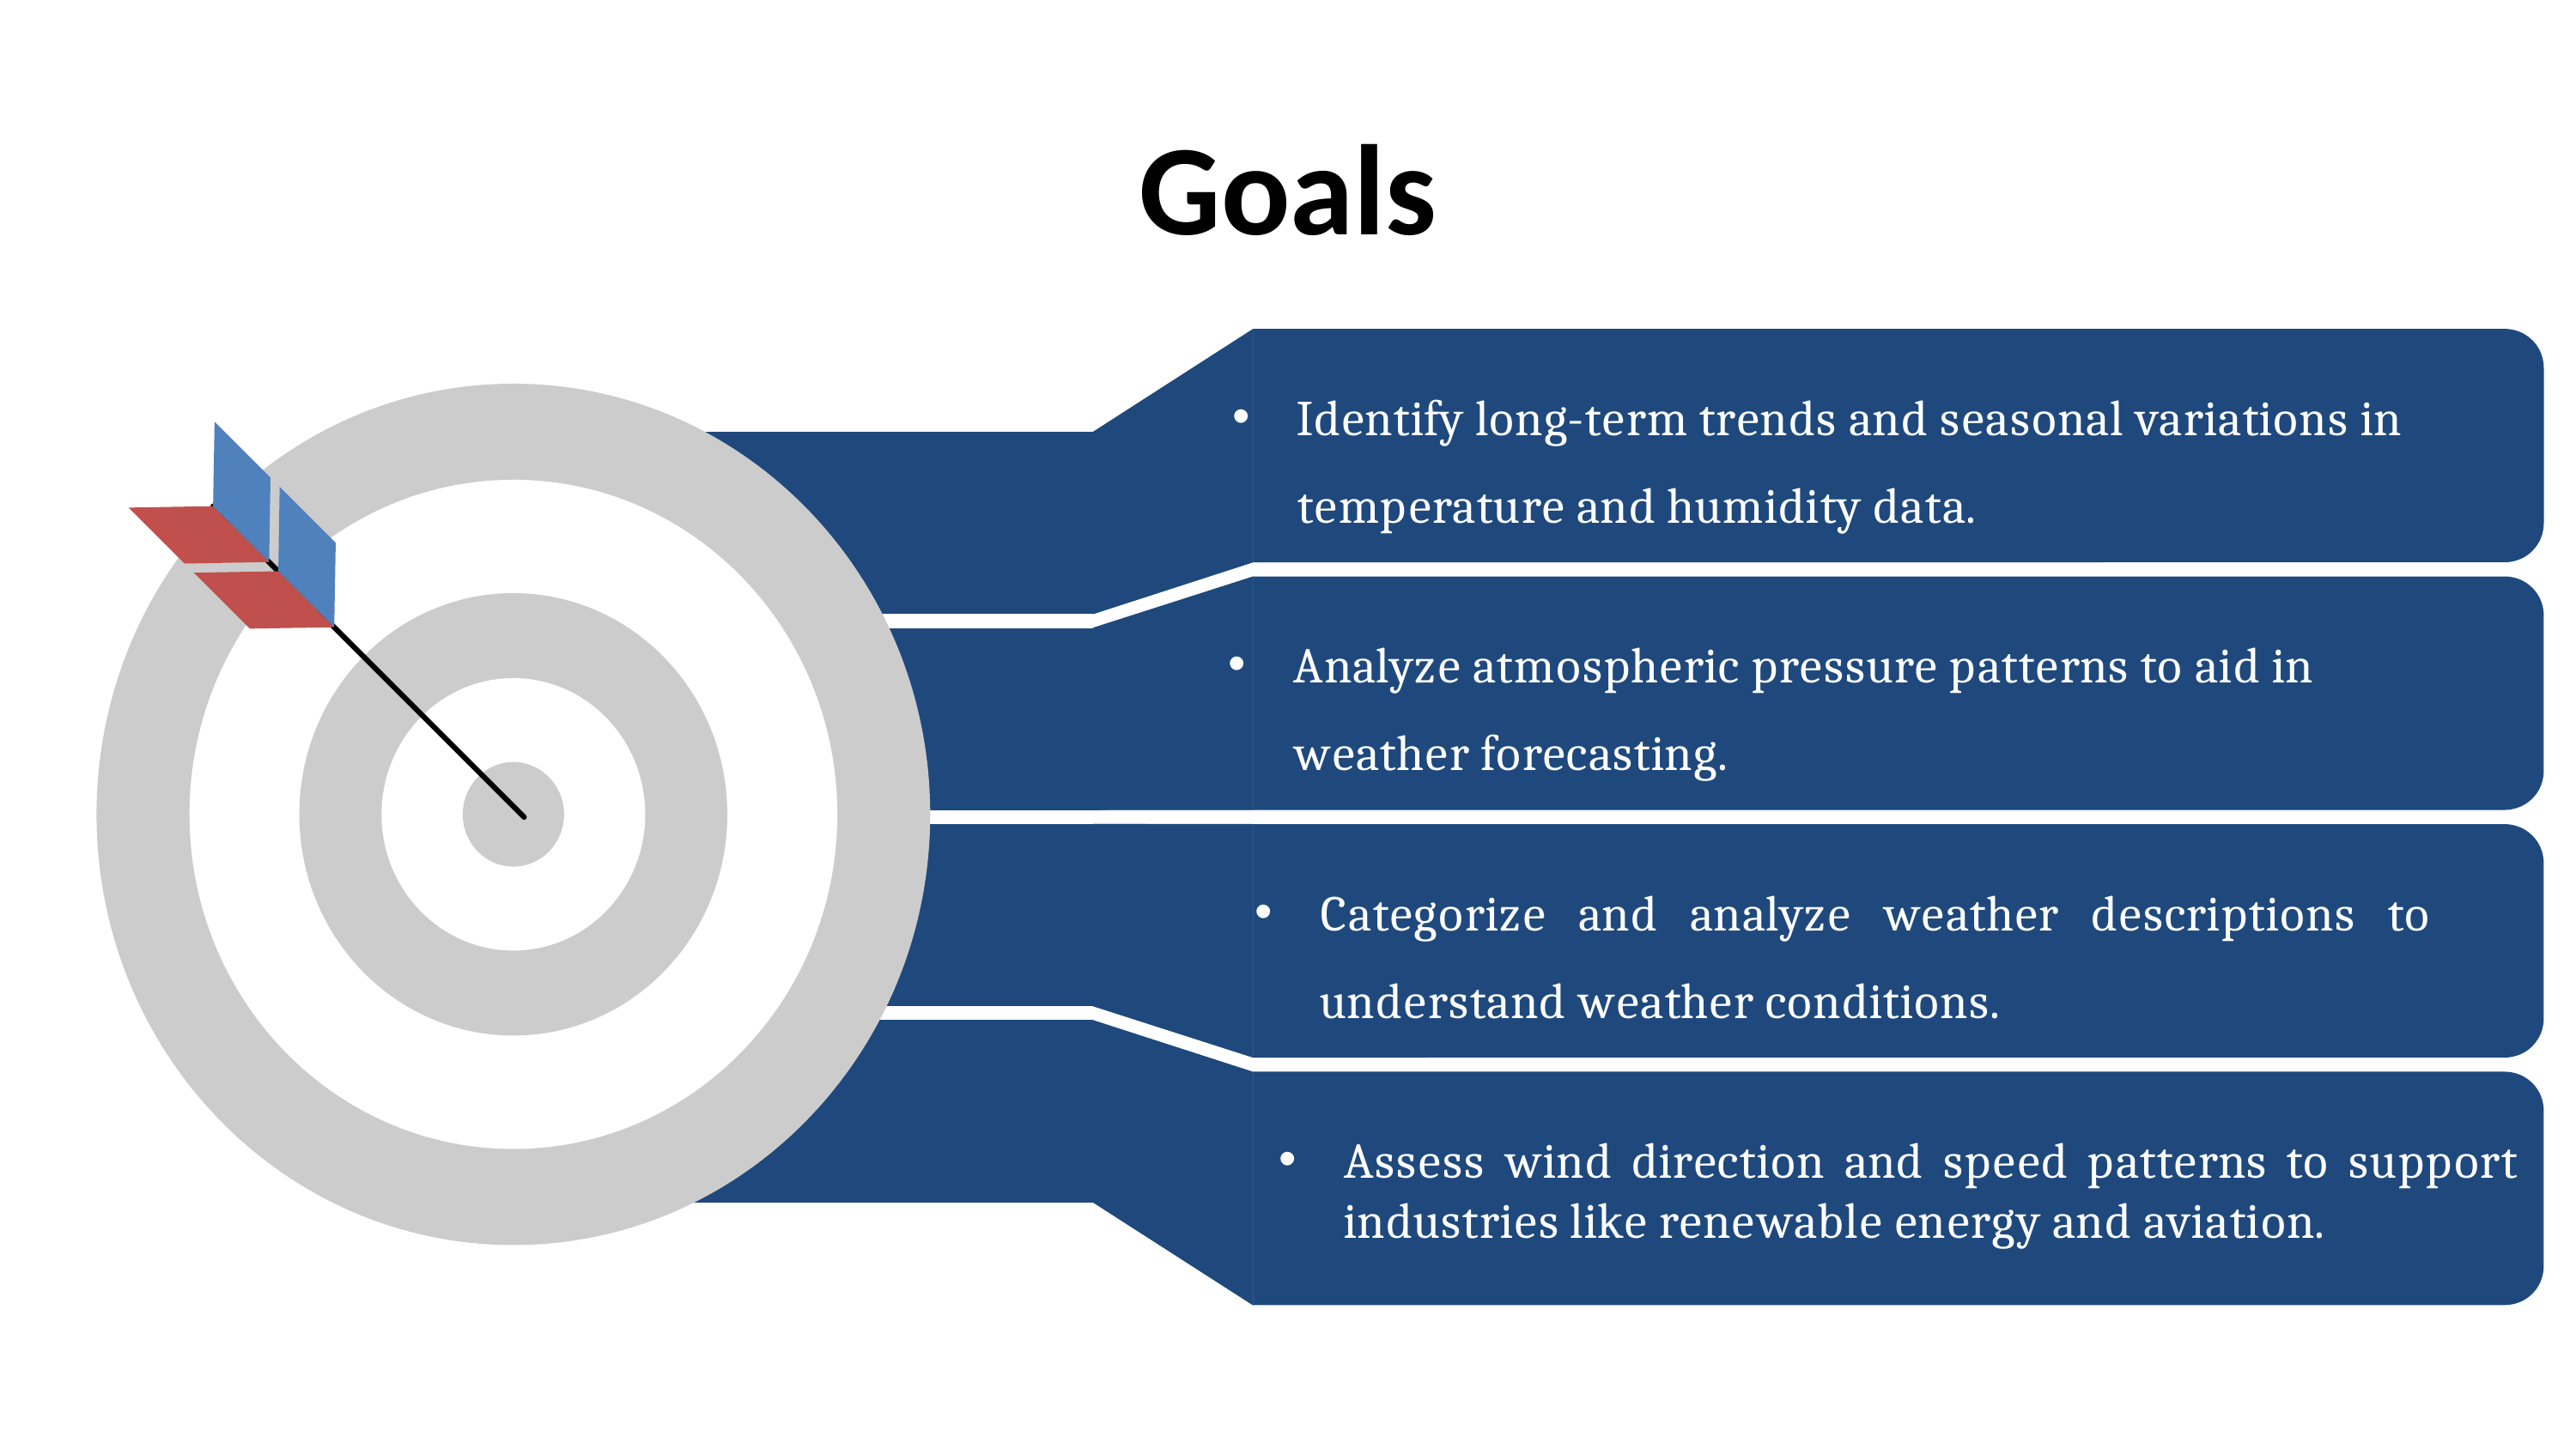

# Goals

Identify long-term trends and seasonal variations in temperature and humidity data.

Analyze atmospheric pressure patterns to aid in weather forecasting.

Categorize and analyze weather descriptions to understand weather conditions.

Assess wind direction and speed patterns to support industries like renewable energy and aviation.